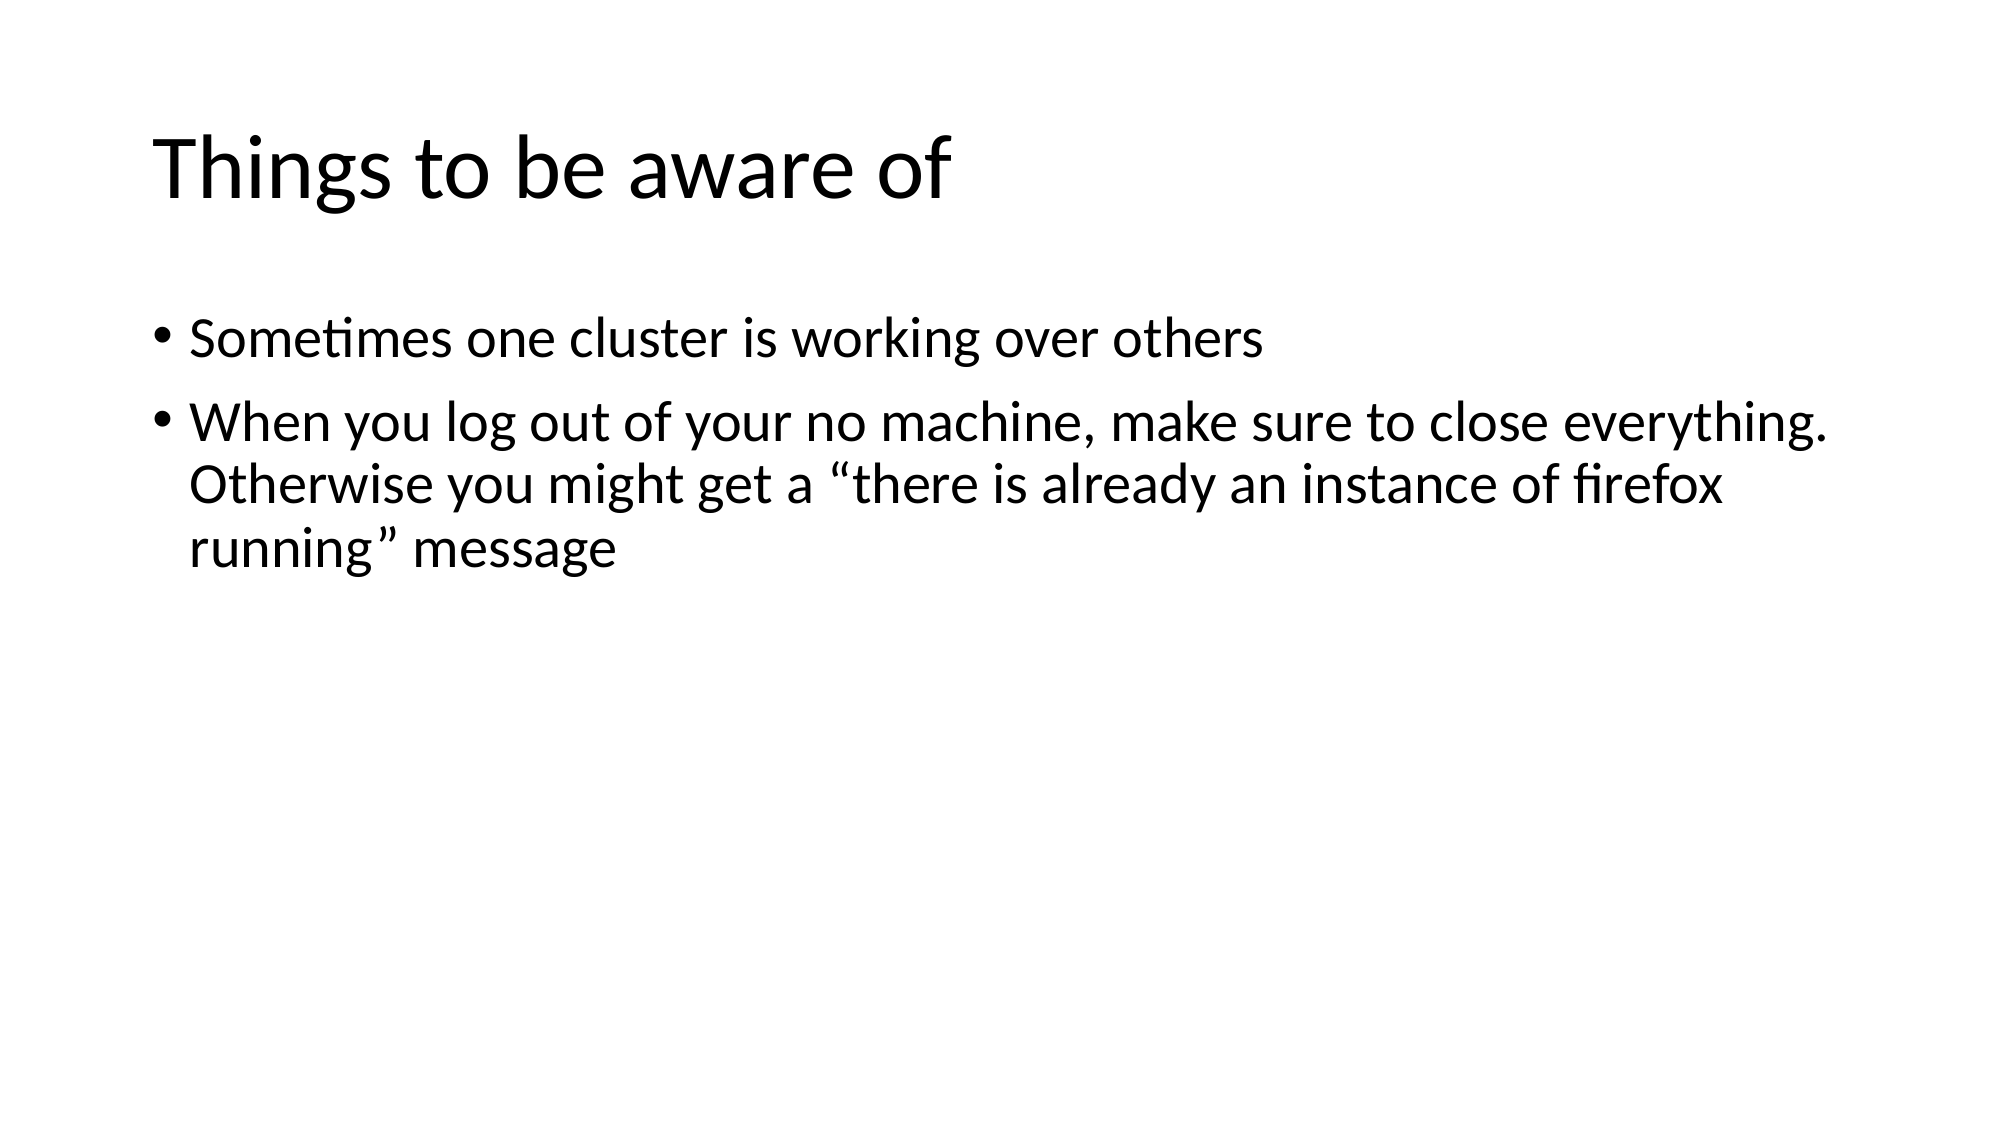

# Things to be aware of
Sometimes one cluster is working over others
When you log out of your no machine, make sure to close everything.  Otherwise you might get a “there is already an instance of firefox running” message